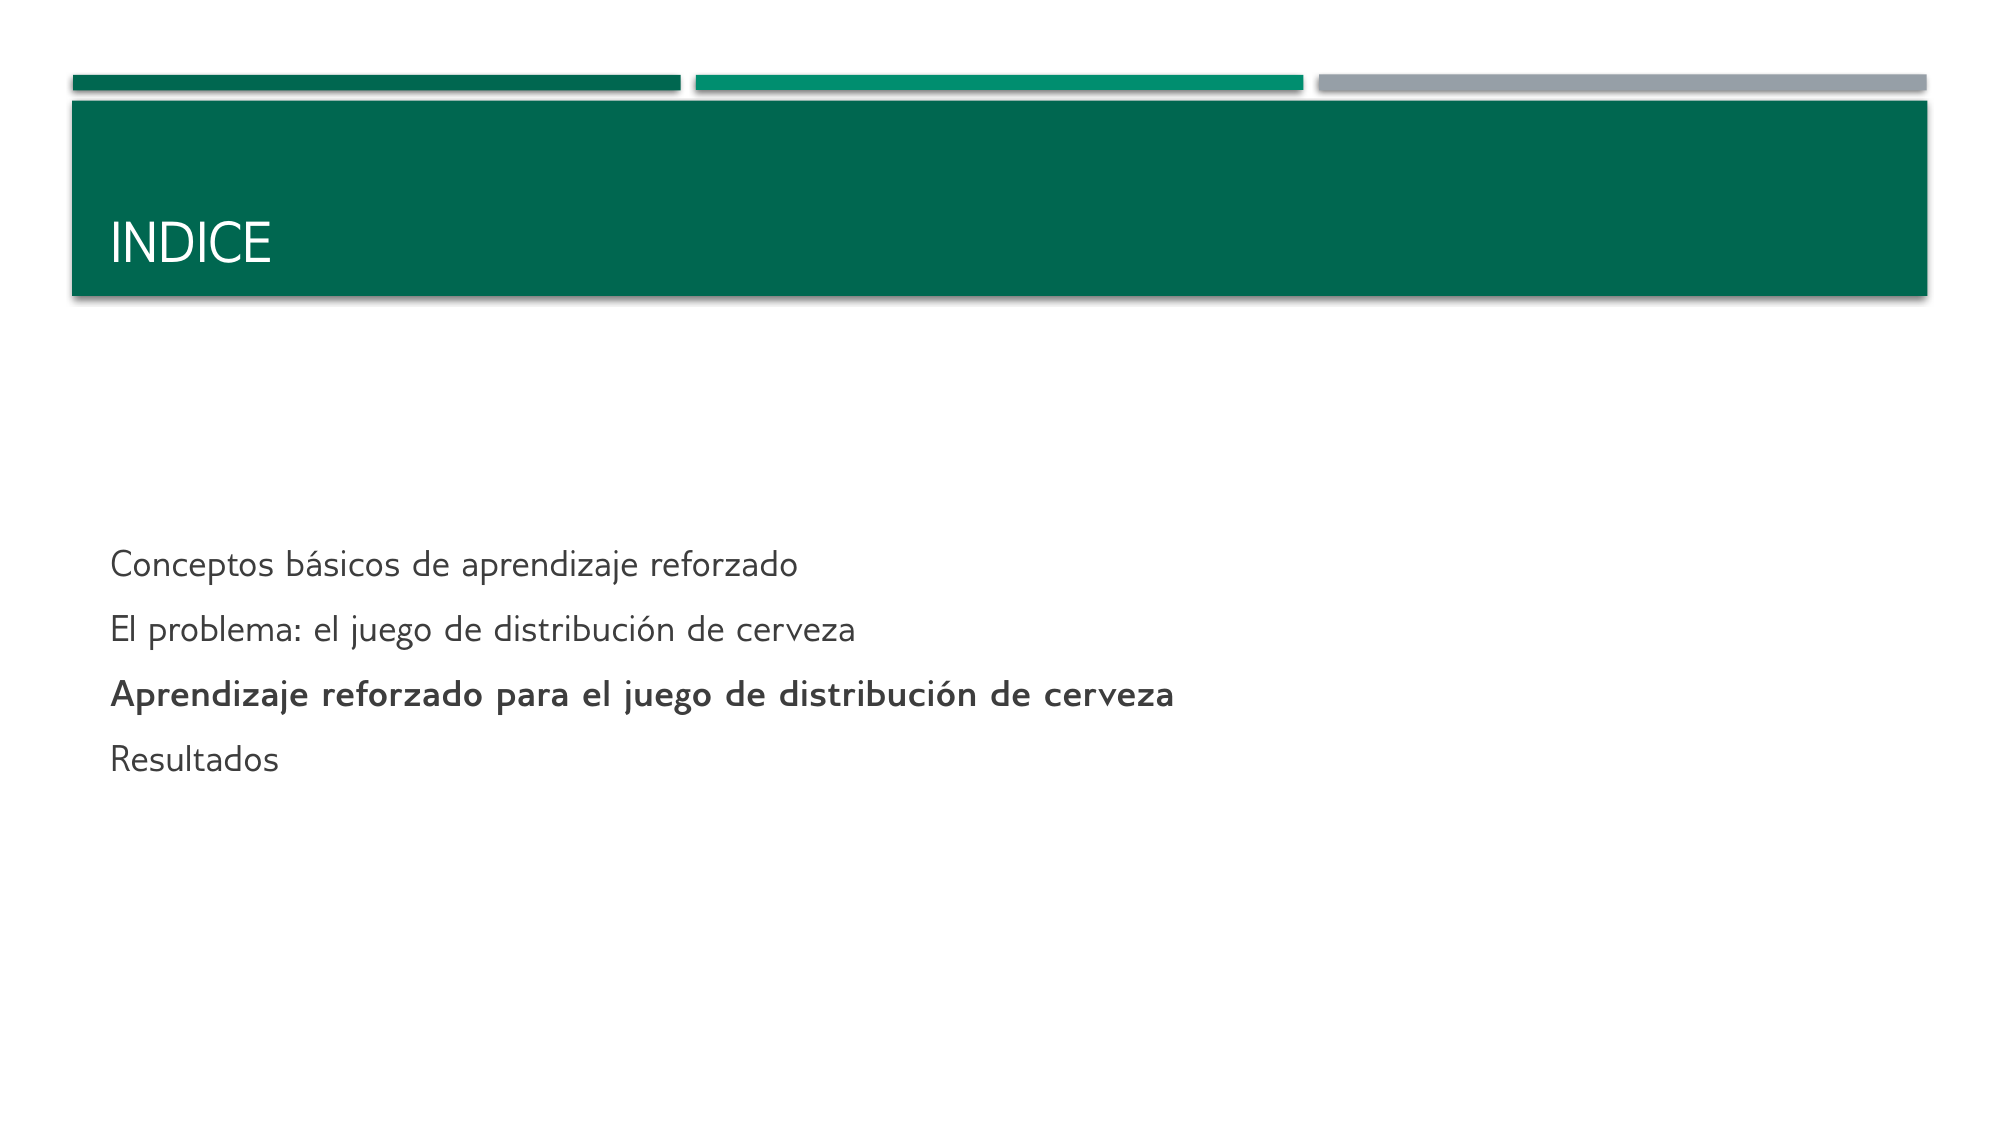

# Indice
Conceptos básicos de aprendizaje reforzado
El problema: el juego de distribución de cerveza
Aprendizaje reforzado para el juego de distribución de cerveza
Resultados